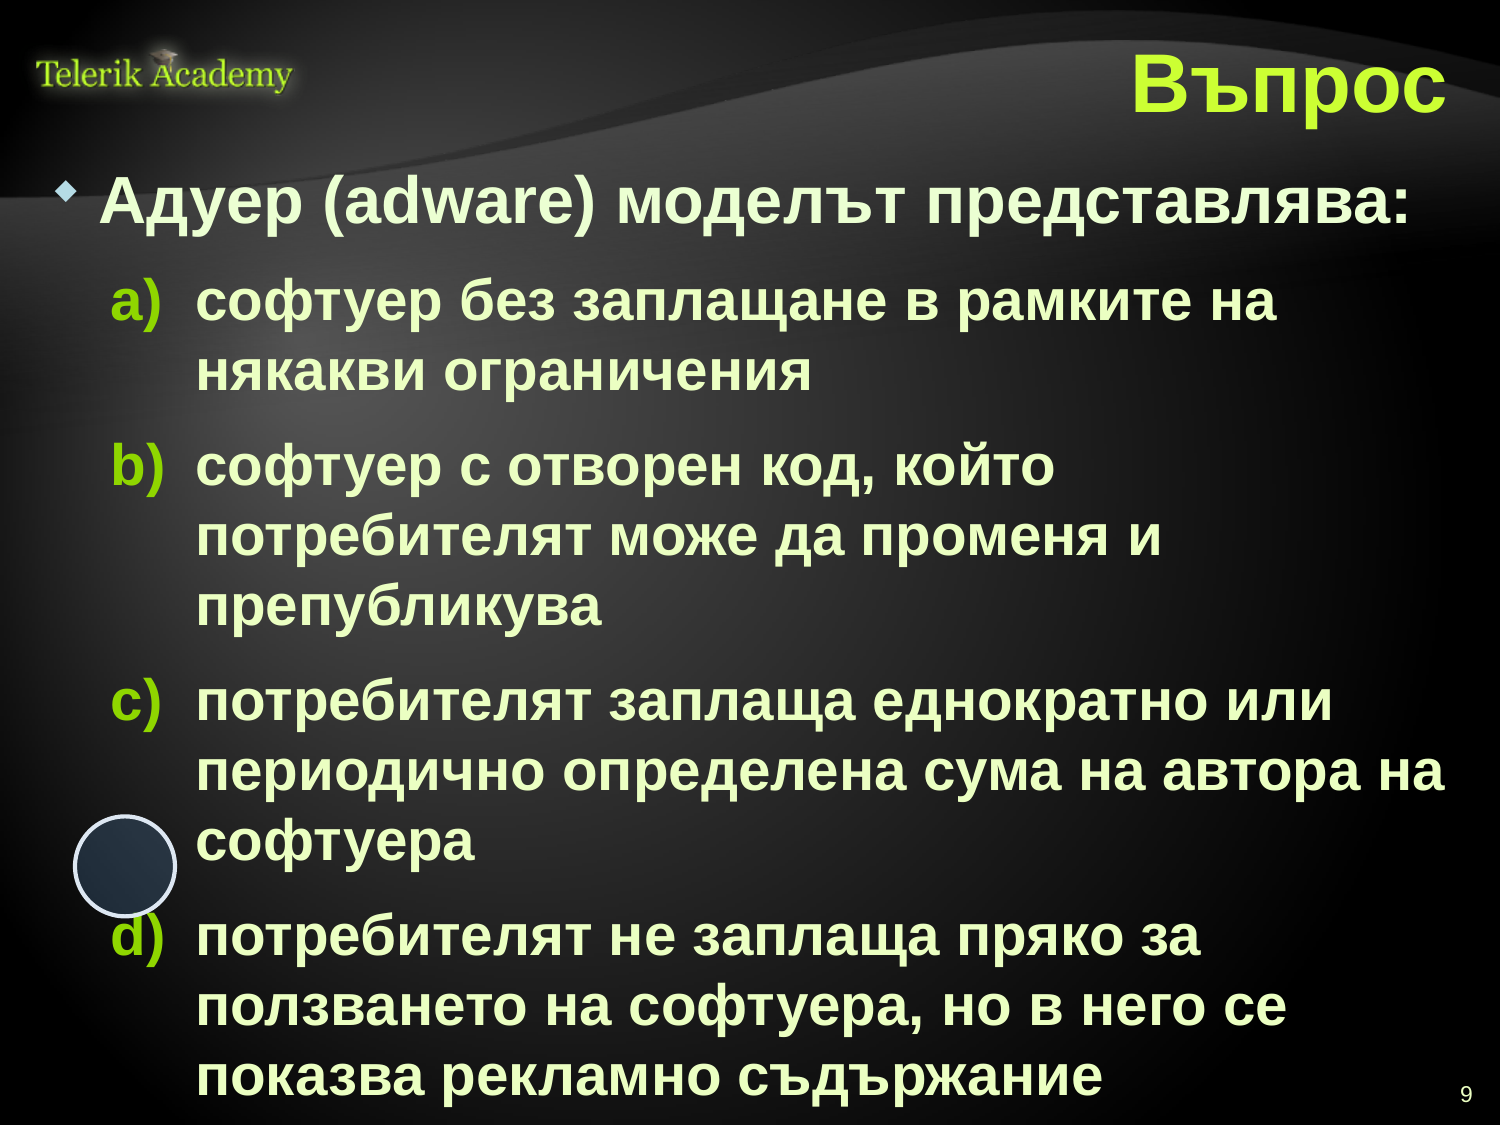

# Въпрос
Адуер (adware) моделът представлява:
софтуер без заплащане в рамките на някакви ограничения
софтуер с отворен код, който потребителят може да променя и препубликува
потребителят заплаща еднократно или периодично определена сума на автора на софтуера
потребителят не заплаща пряко за ползването на софтуера, но в него се показва рекламно съдържание

9